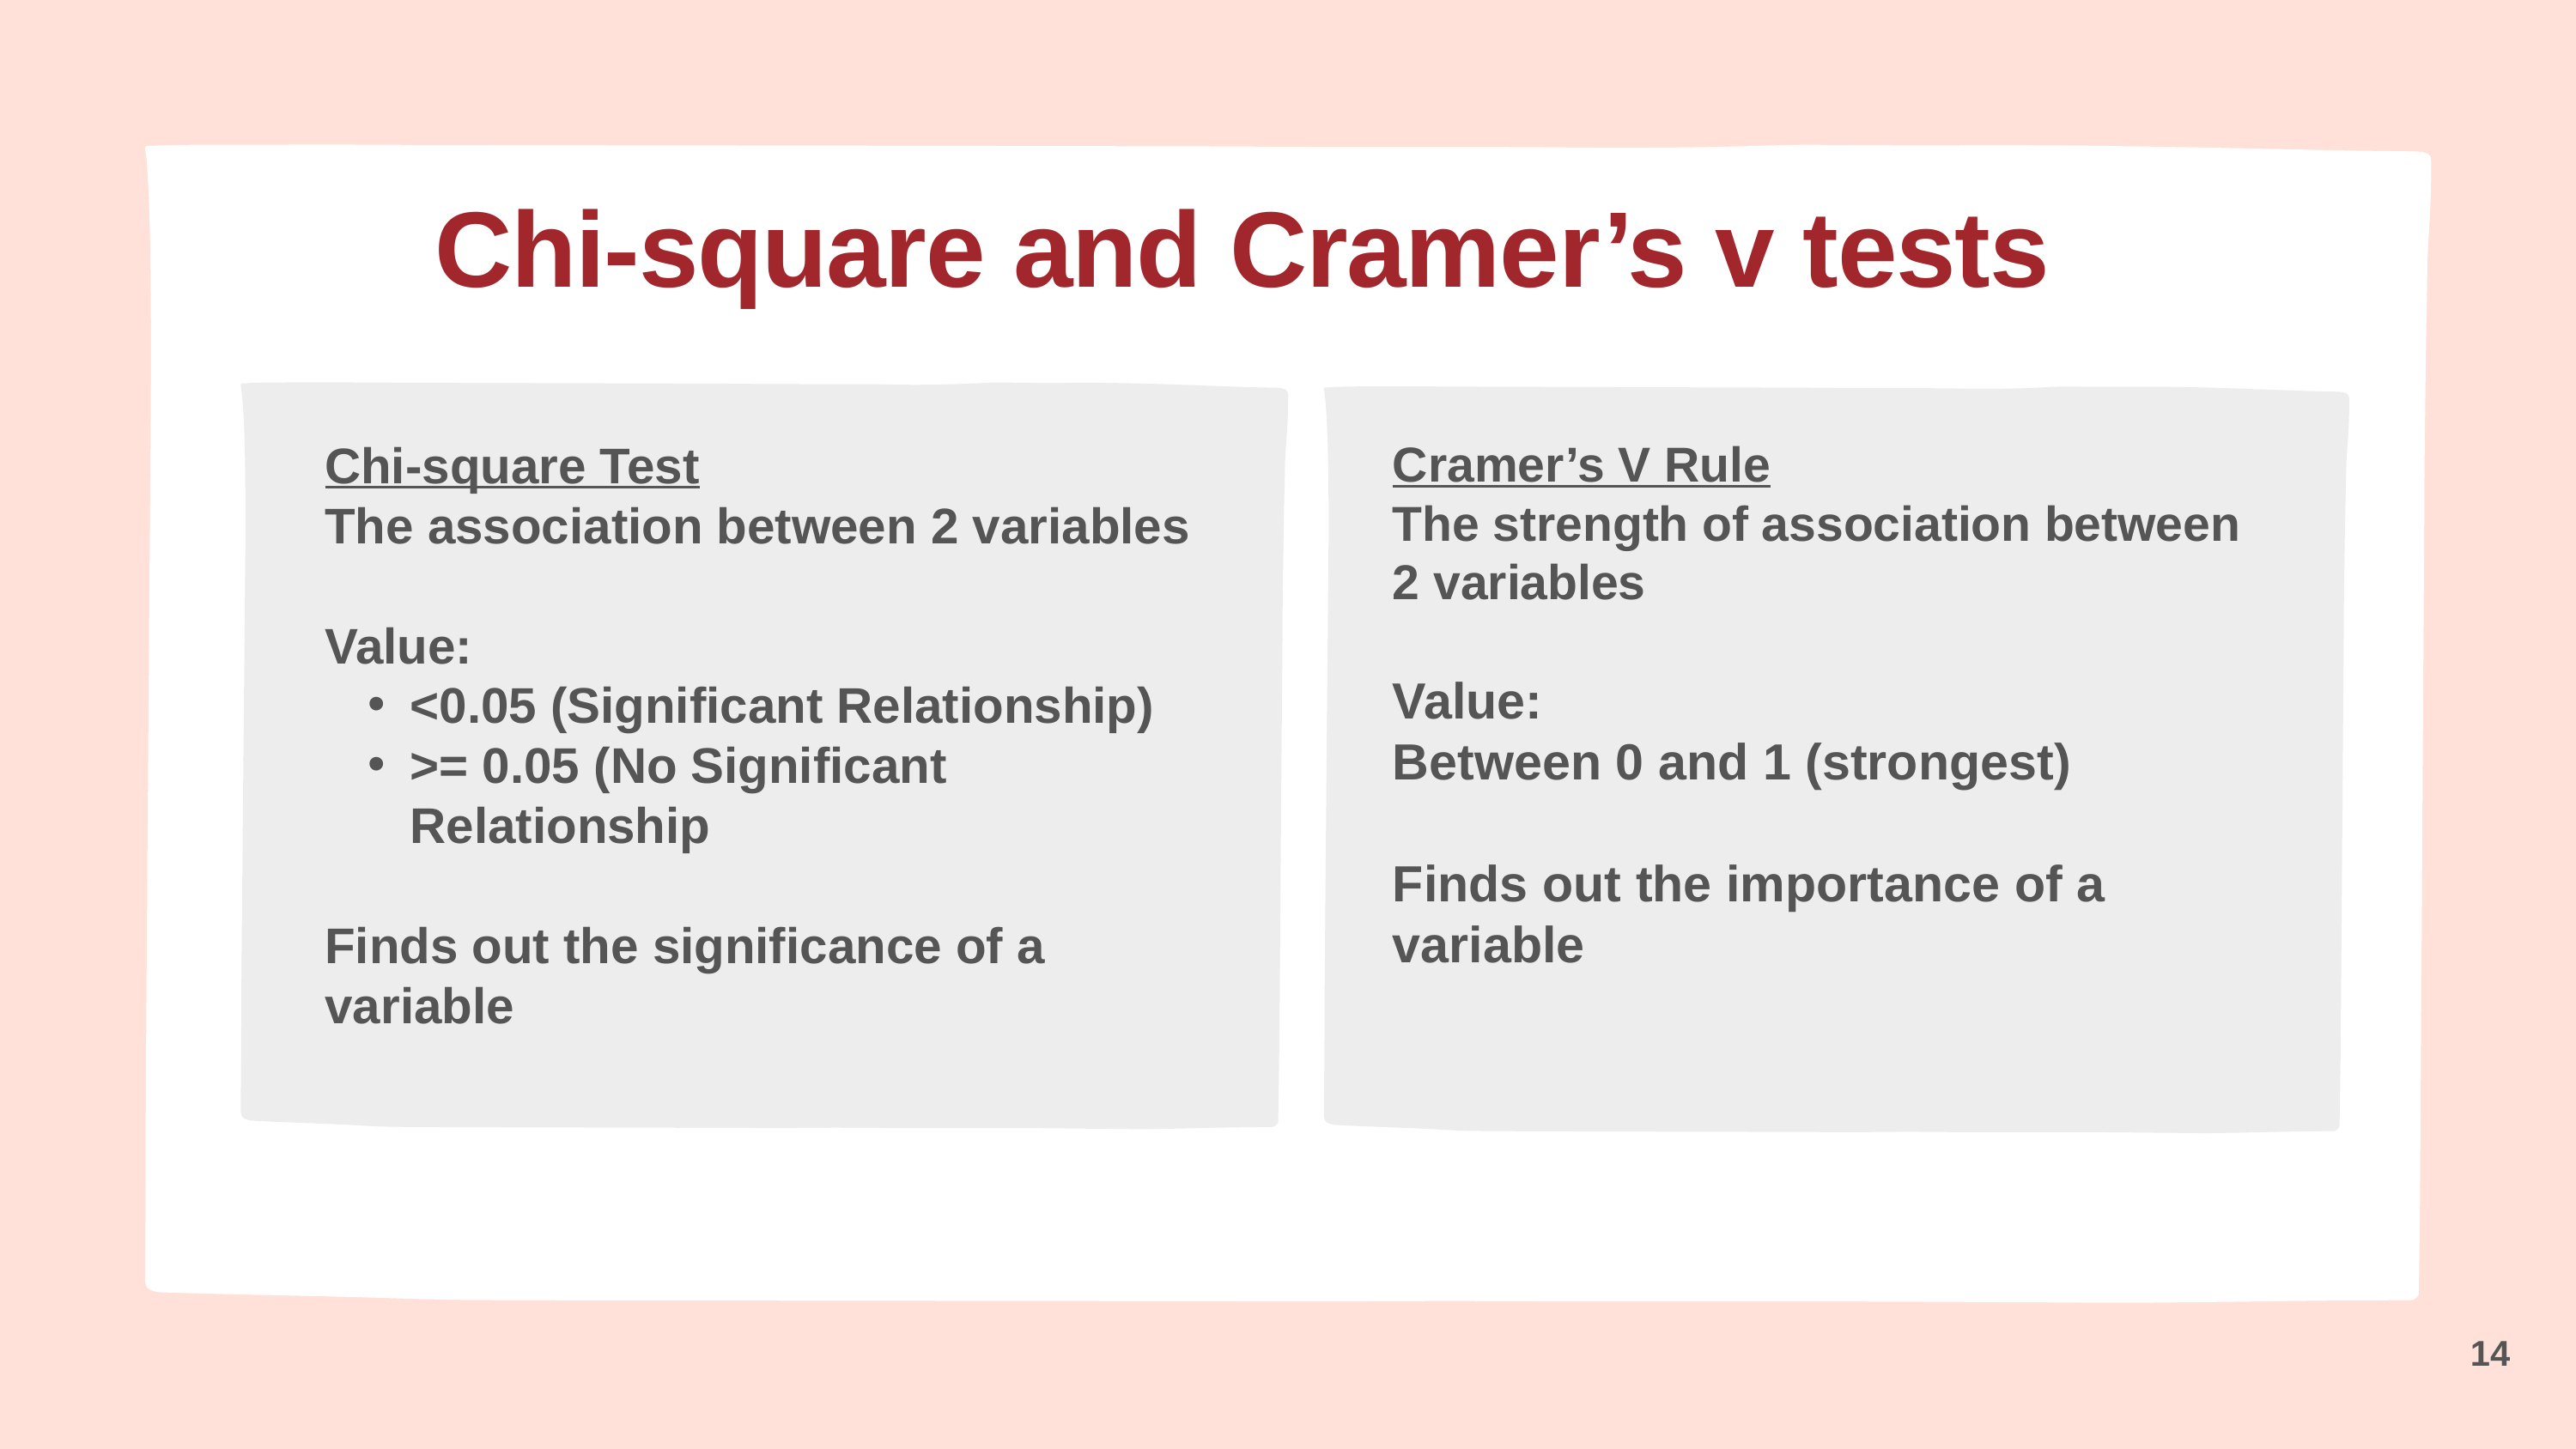

Chi-square and Cramer’s v tests

Chi-square Test
The association between 2 variables

Value:
<0.05 (Significant Relationship)
>= 0.05 (No Significant Relationship

Finds out the significance of a variable

Cramer’s V Rule
The strength of association between 2 variables

Value:
Between 0 and 1 (strongest)

Finds out the importance of a variable

14